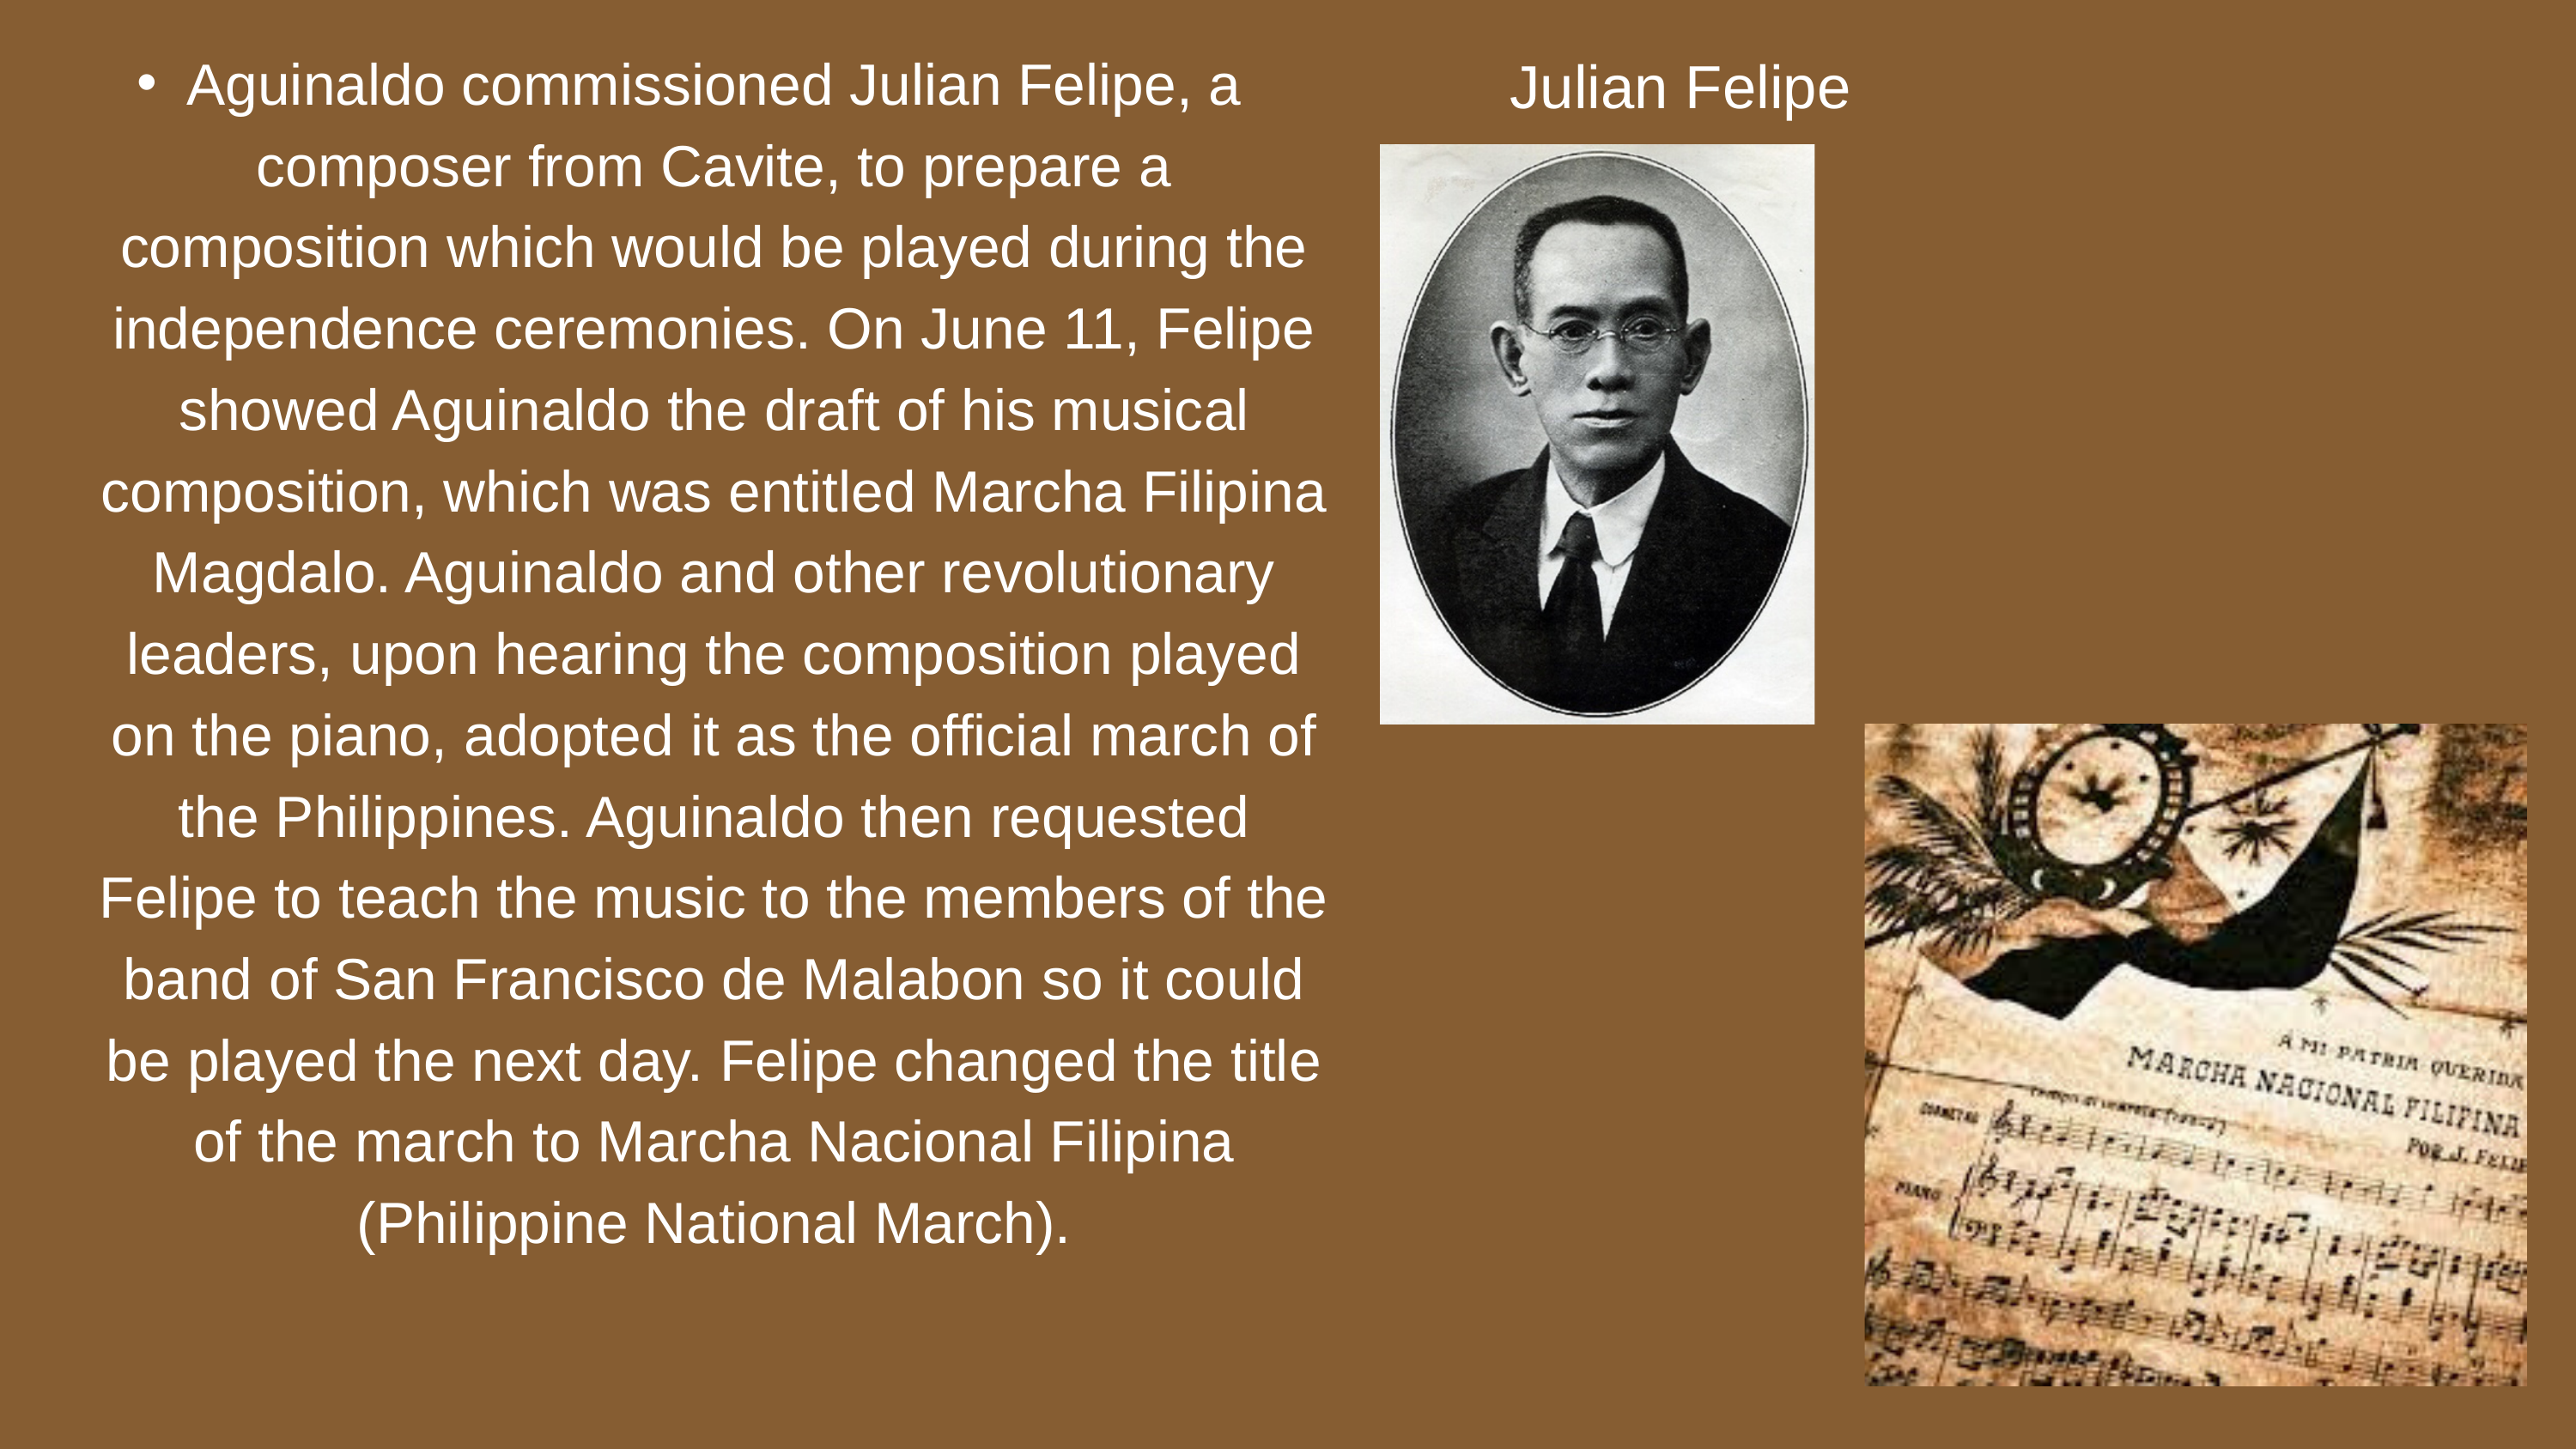

Aguinaldo commissioned Julian Felipe, a composer from Cavite, to prepare a composition which would be played during the independence ceremonies. On June 11, Felipe showed Aguinaldo the draft of his musical composition, which was entitled Marcha Filipina Magdalo. Aguinaldo and other revolutionary leaders, upon hearing the composition played on the piano, adopted it as the official march of the Philippines. Aguinaldo then requested Felipe to teach the music to the members of the band of San Francisco de Malabon so it could be played the next day. Felipe changed the title of the march to Marcha Nacional Filipina (Philippine National March).

Julian Felipe